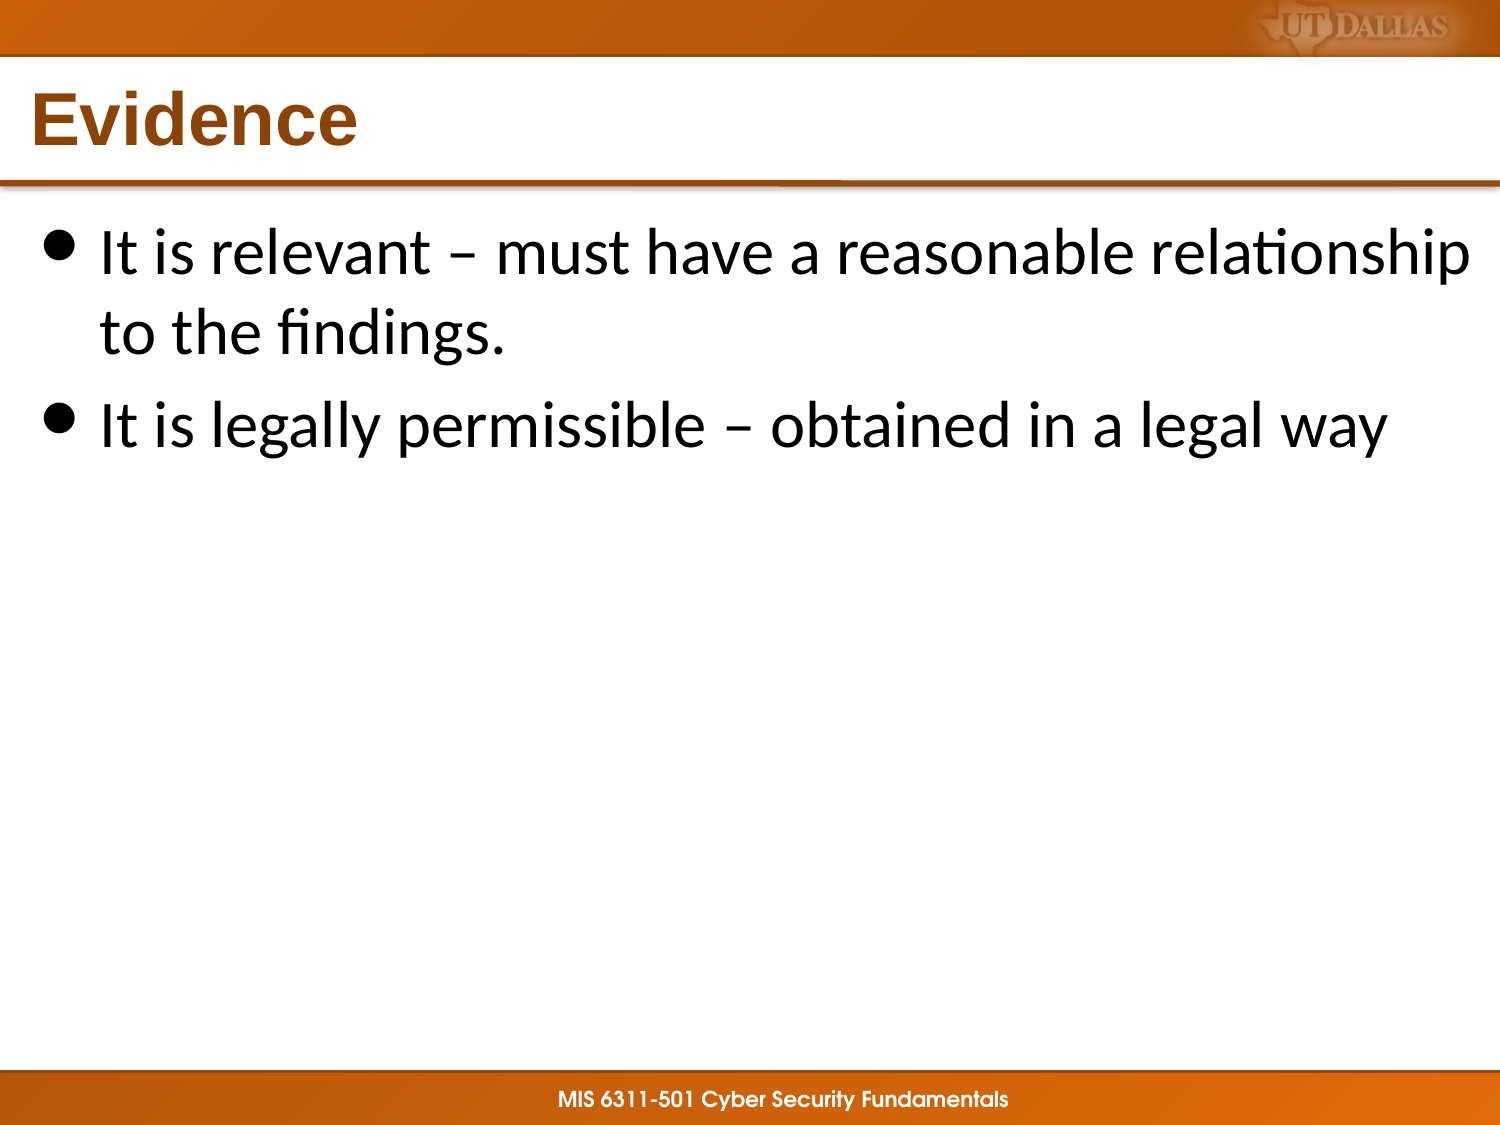

# Evidence
It is relevant – must have a reasonable relationship to the findings.
It is legally permissible – obtained in a legal way